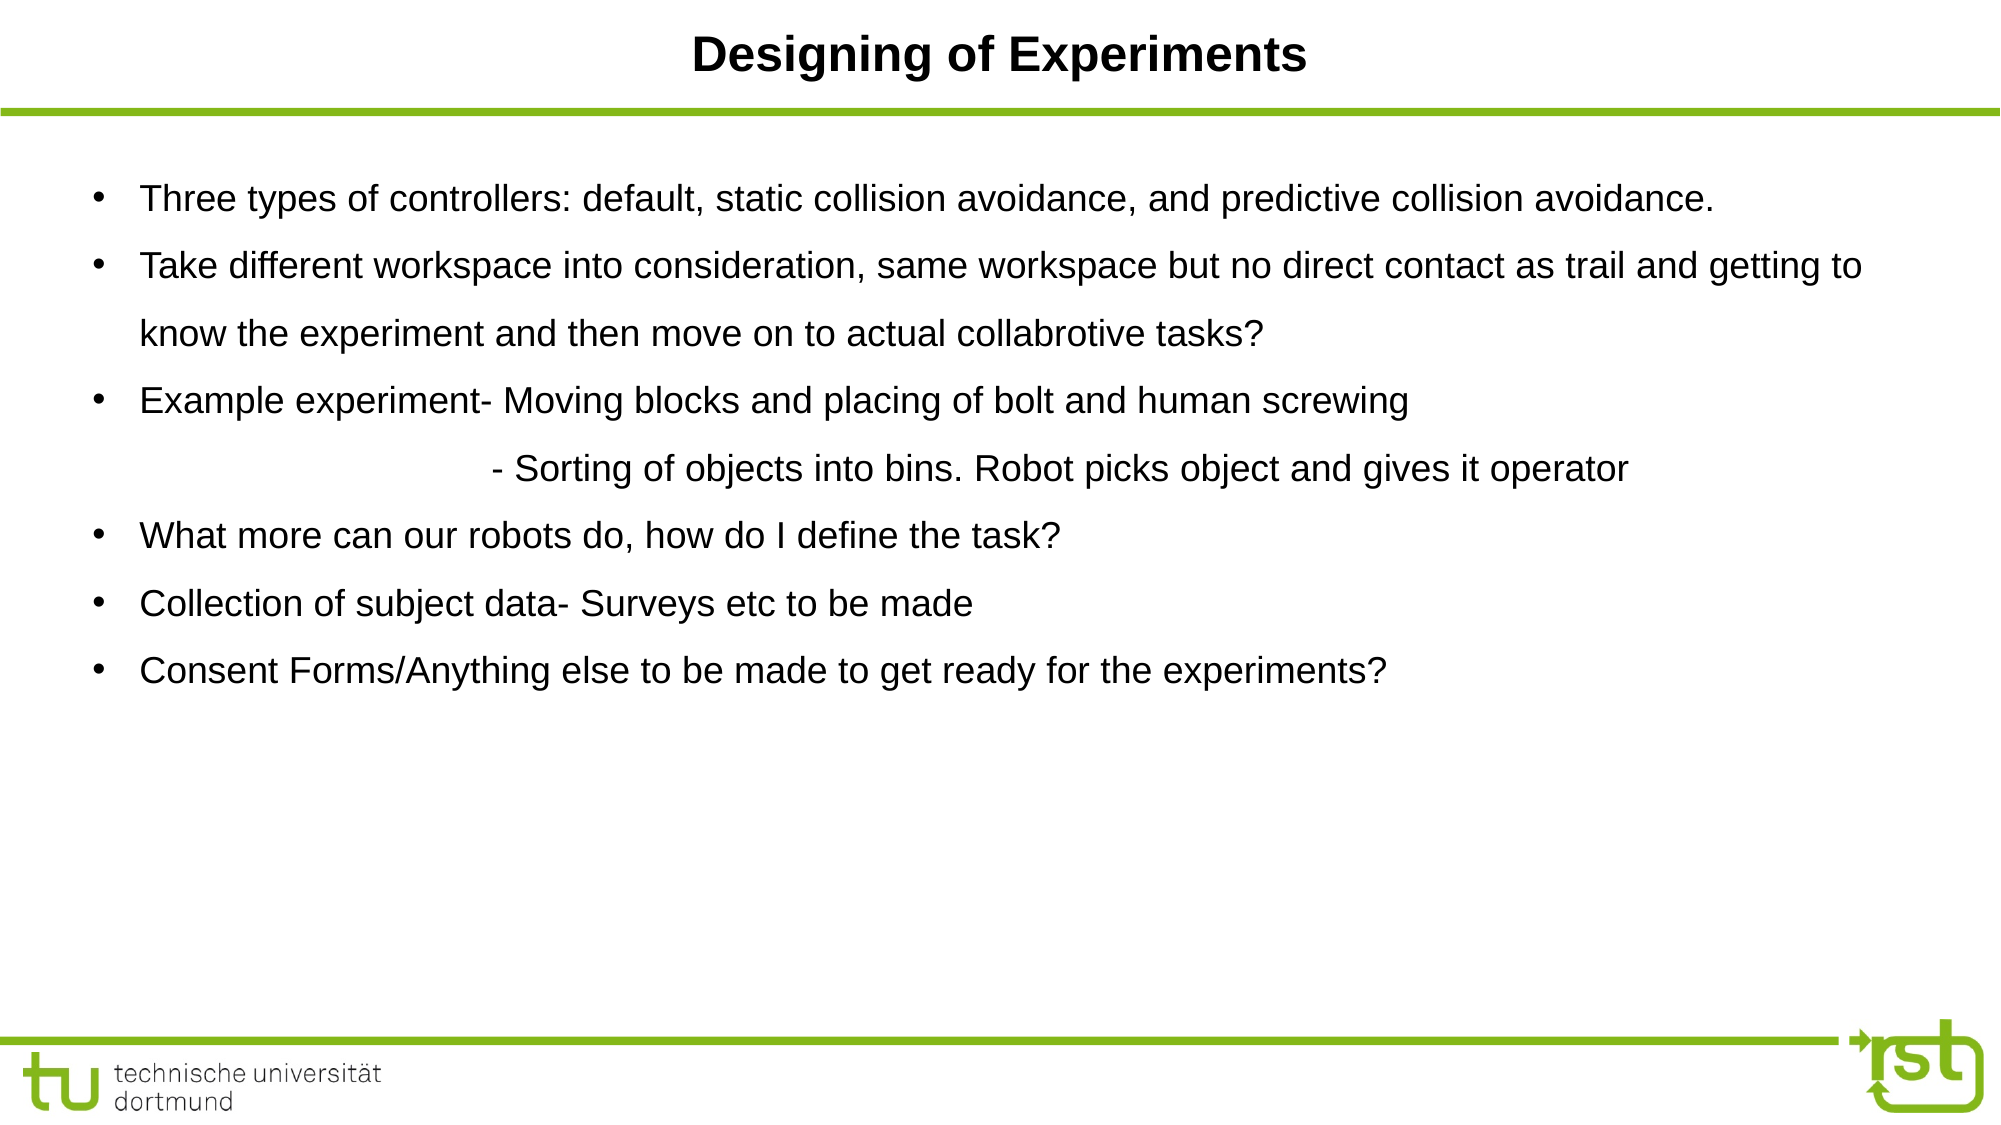

# Designing of Experiments

Three types of controllers: default, static collision avoidance, and predictive collision avoidance.
Take different workspace into consideration, same workspace but no direct contact as trail and getting to know the experiment and then move on to actual collabrotive tasks?
Example experiment- Moving blocks and placing of bolt and human screwing
                                      - Sorting of objects into bins. Robot picks object and gives it operator
What more can our robots do, how do I define the task?
Collection of subject data- Surveys etc to be made
Consent Forms/Anything else to be made to get ready for the experiments?